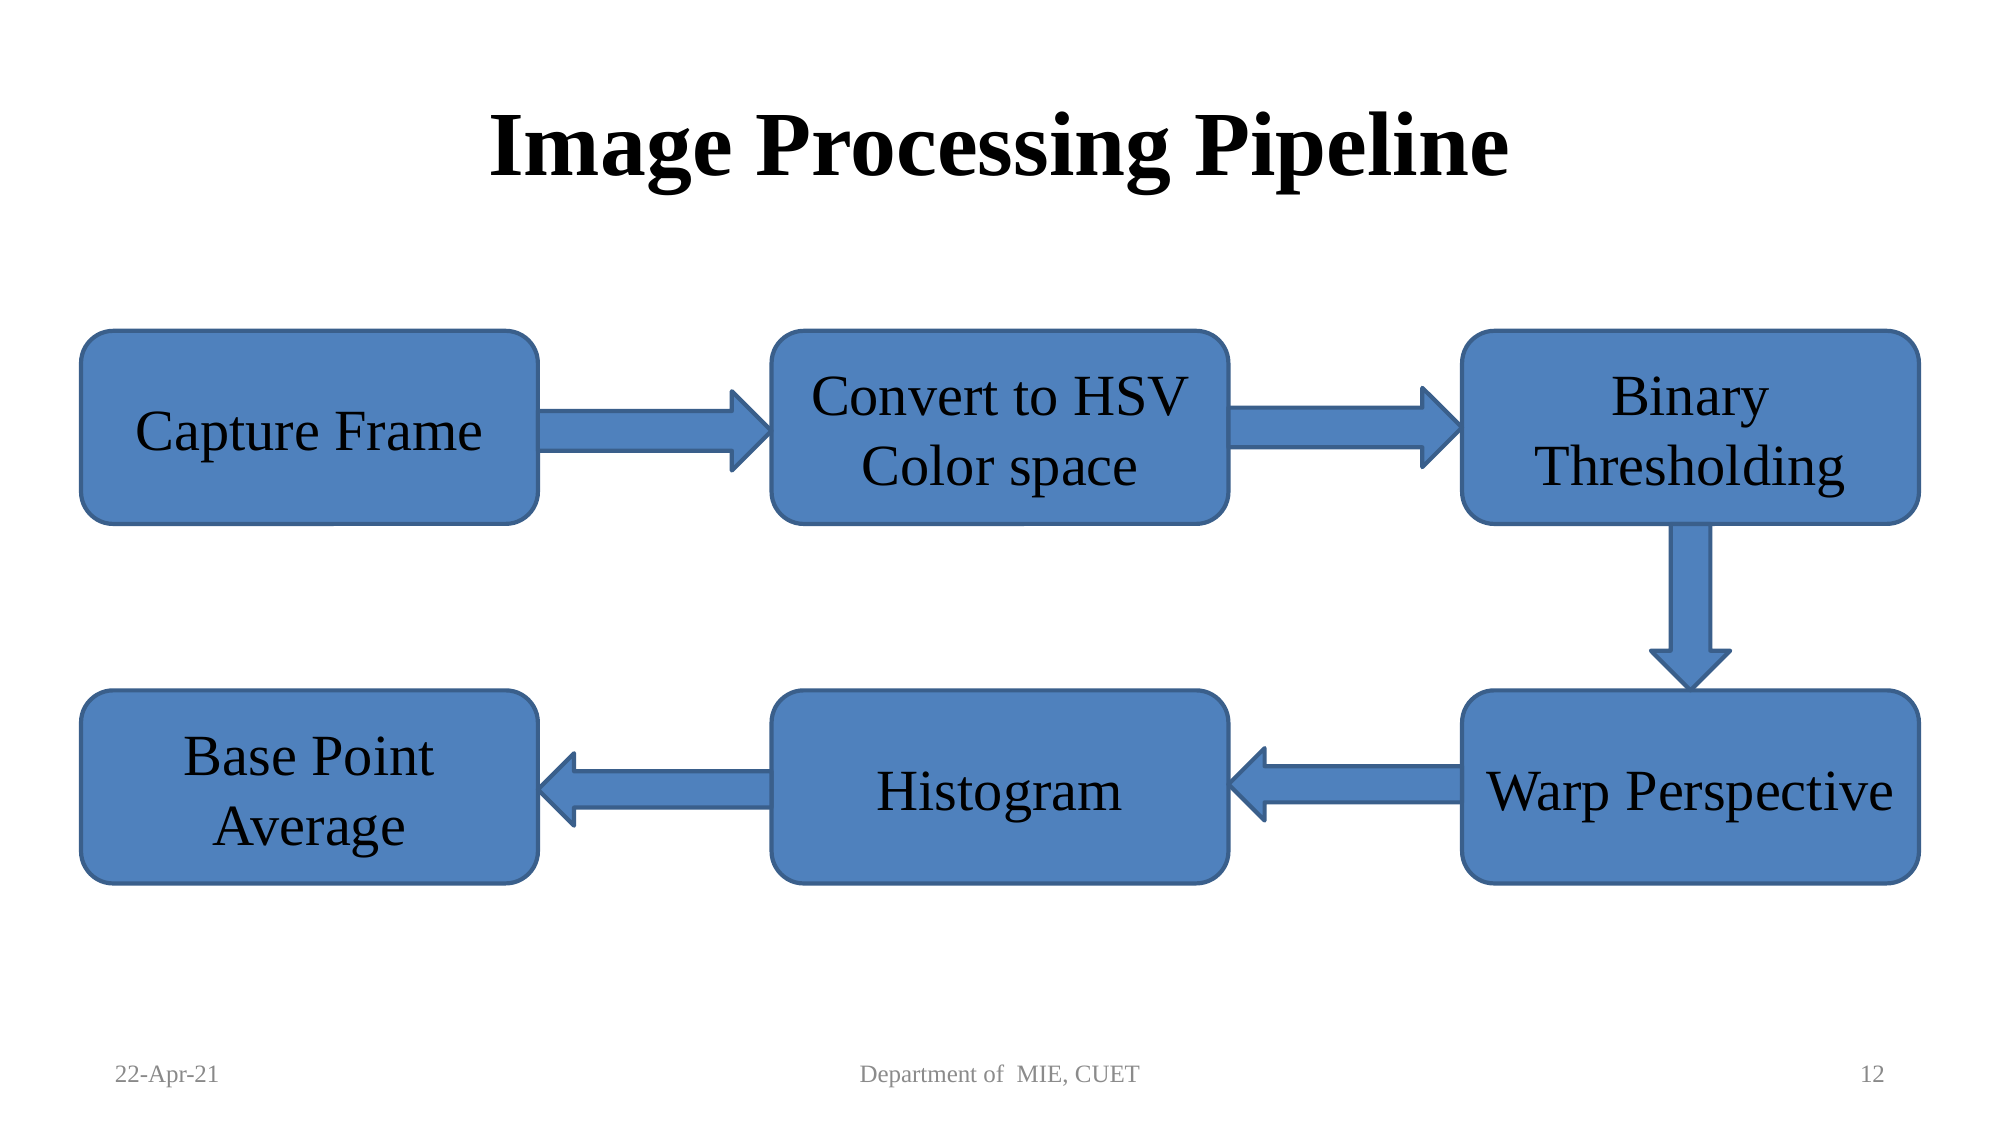

# Image Processing Pipeline
Capture Frame
Convert to HSV Color space
Binary Thresholding

Base Point Average
Histogram
Warp Perspective

22-Apr-21
Department of  MIE, CUET
12